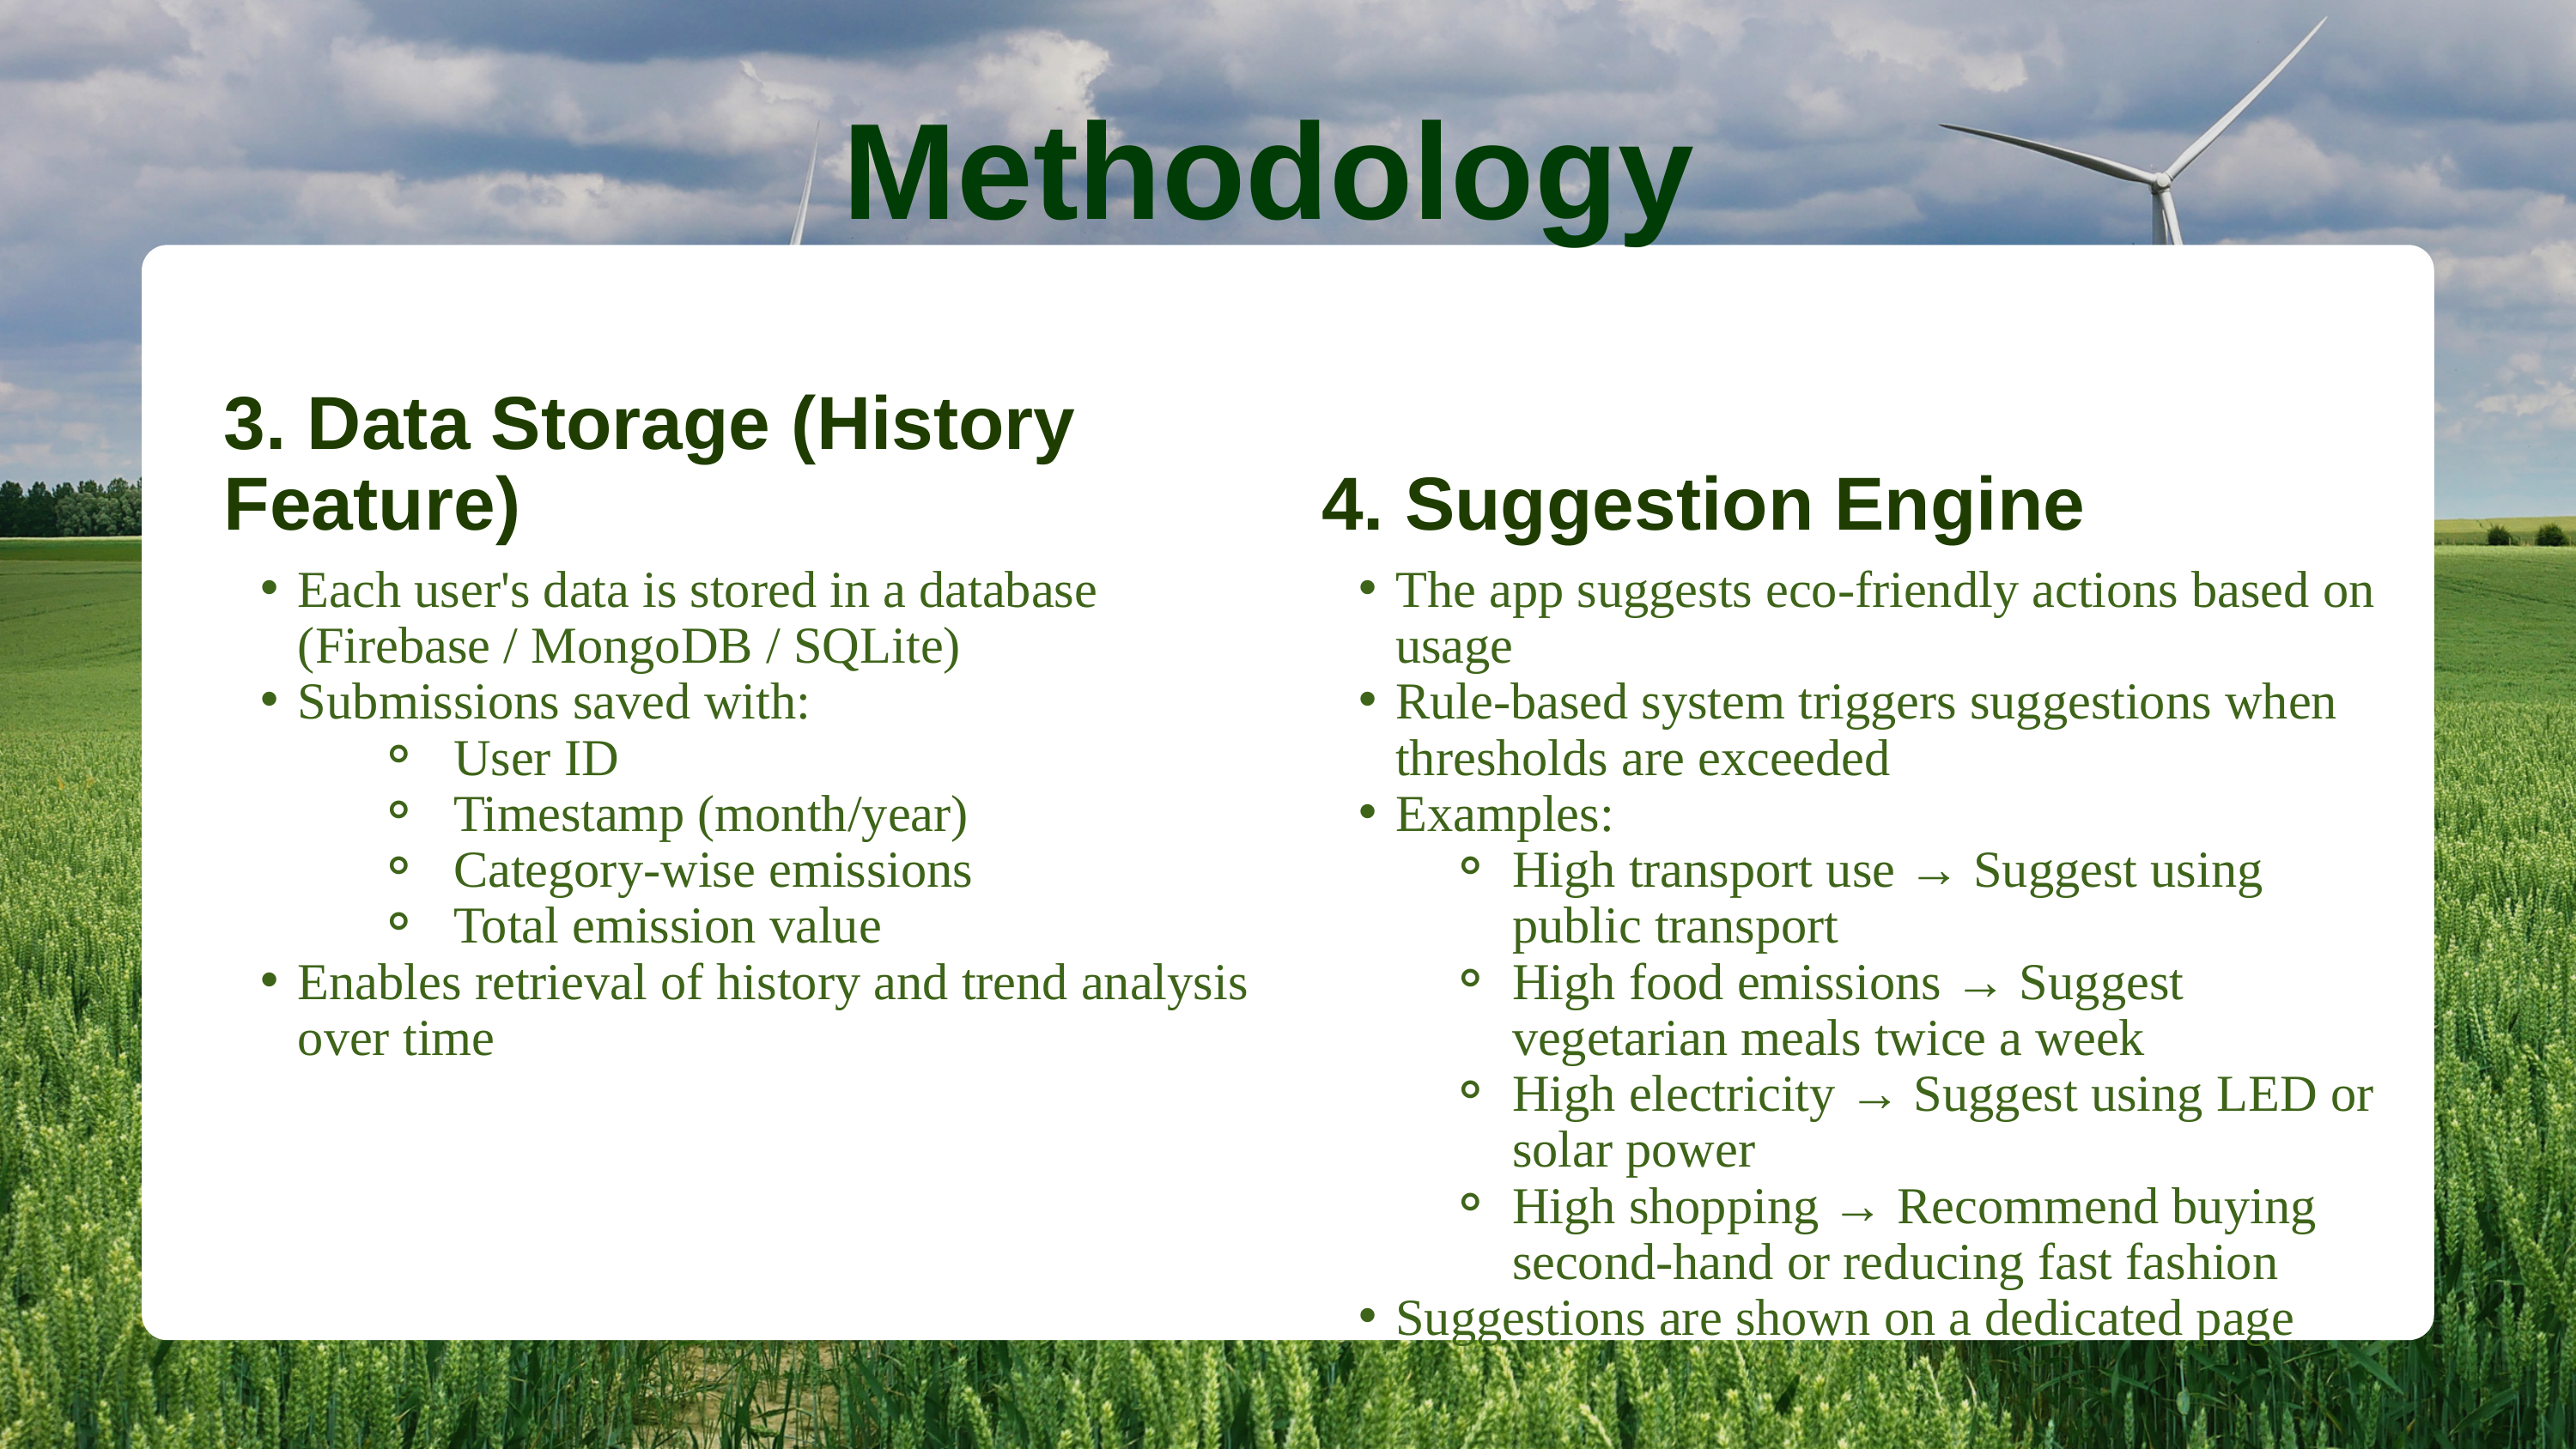

Methodology

3. Data Storage (History Feature)

4. Suggestion Engine
Each user's data is stored in a database (Firebase / MongoDB / SQLite)
Submissions saved with:
User ID
Timestamp (month/year)
Category-wise emissions
Total emission value
Enables retrieval of history and trend analysis over time
The app suggests eco-friendly actions based on usage
Rule-based system triggers suggestions when thresholds are exceeded
Examples:
High transport use → Suggest using public transport
High food emissions → Suggest vegetarian meals twice a week
High electricity → Suggest using LED or solar power
High shopping → Recommend buying second-hand or reducing fast fashion
Suggestions are shown on a dedicated page